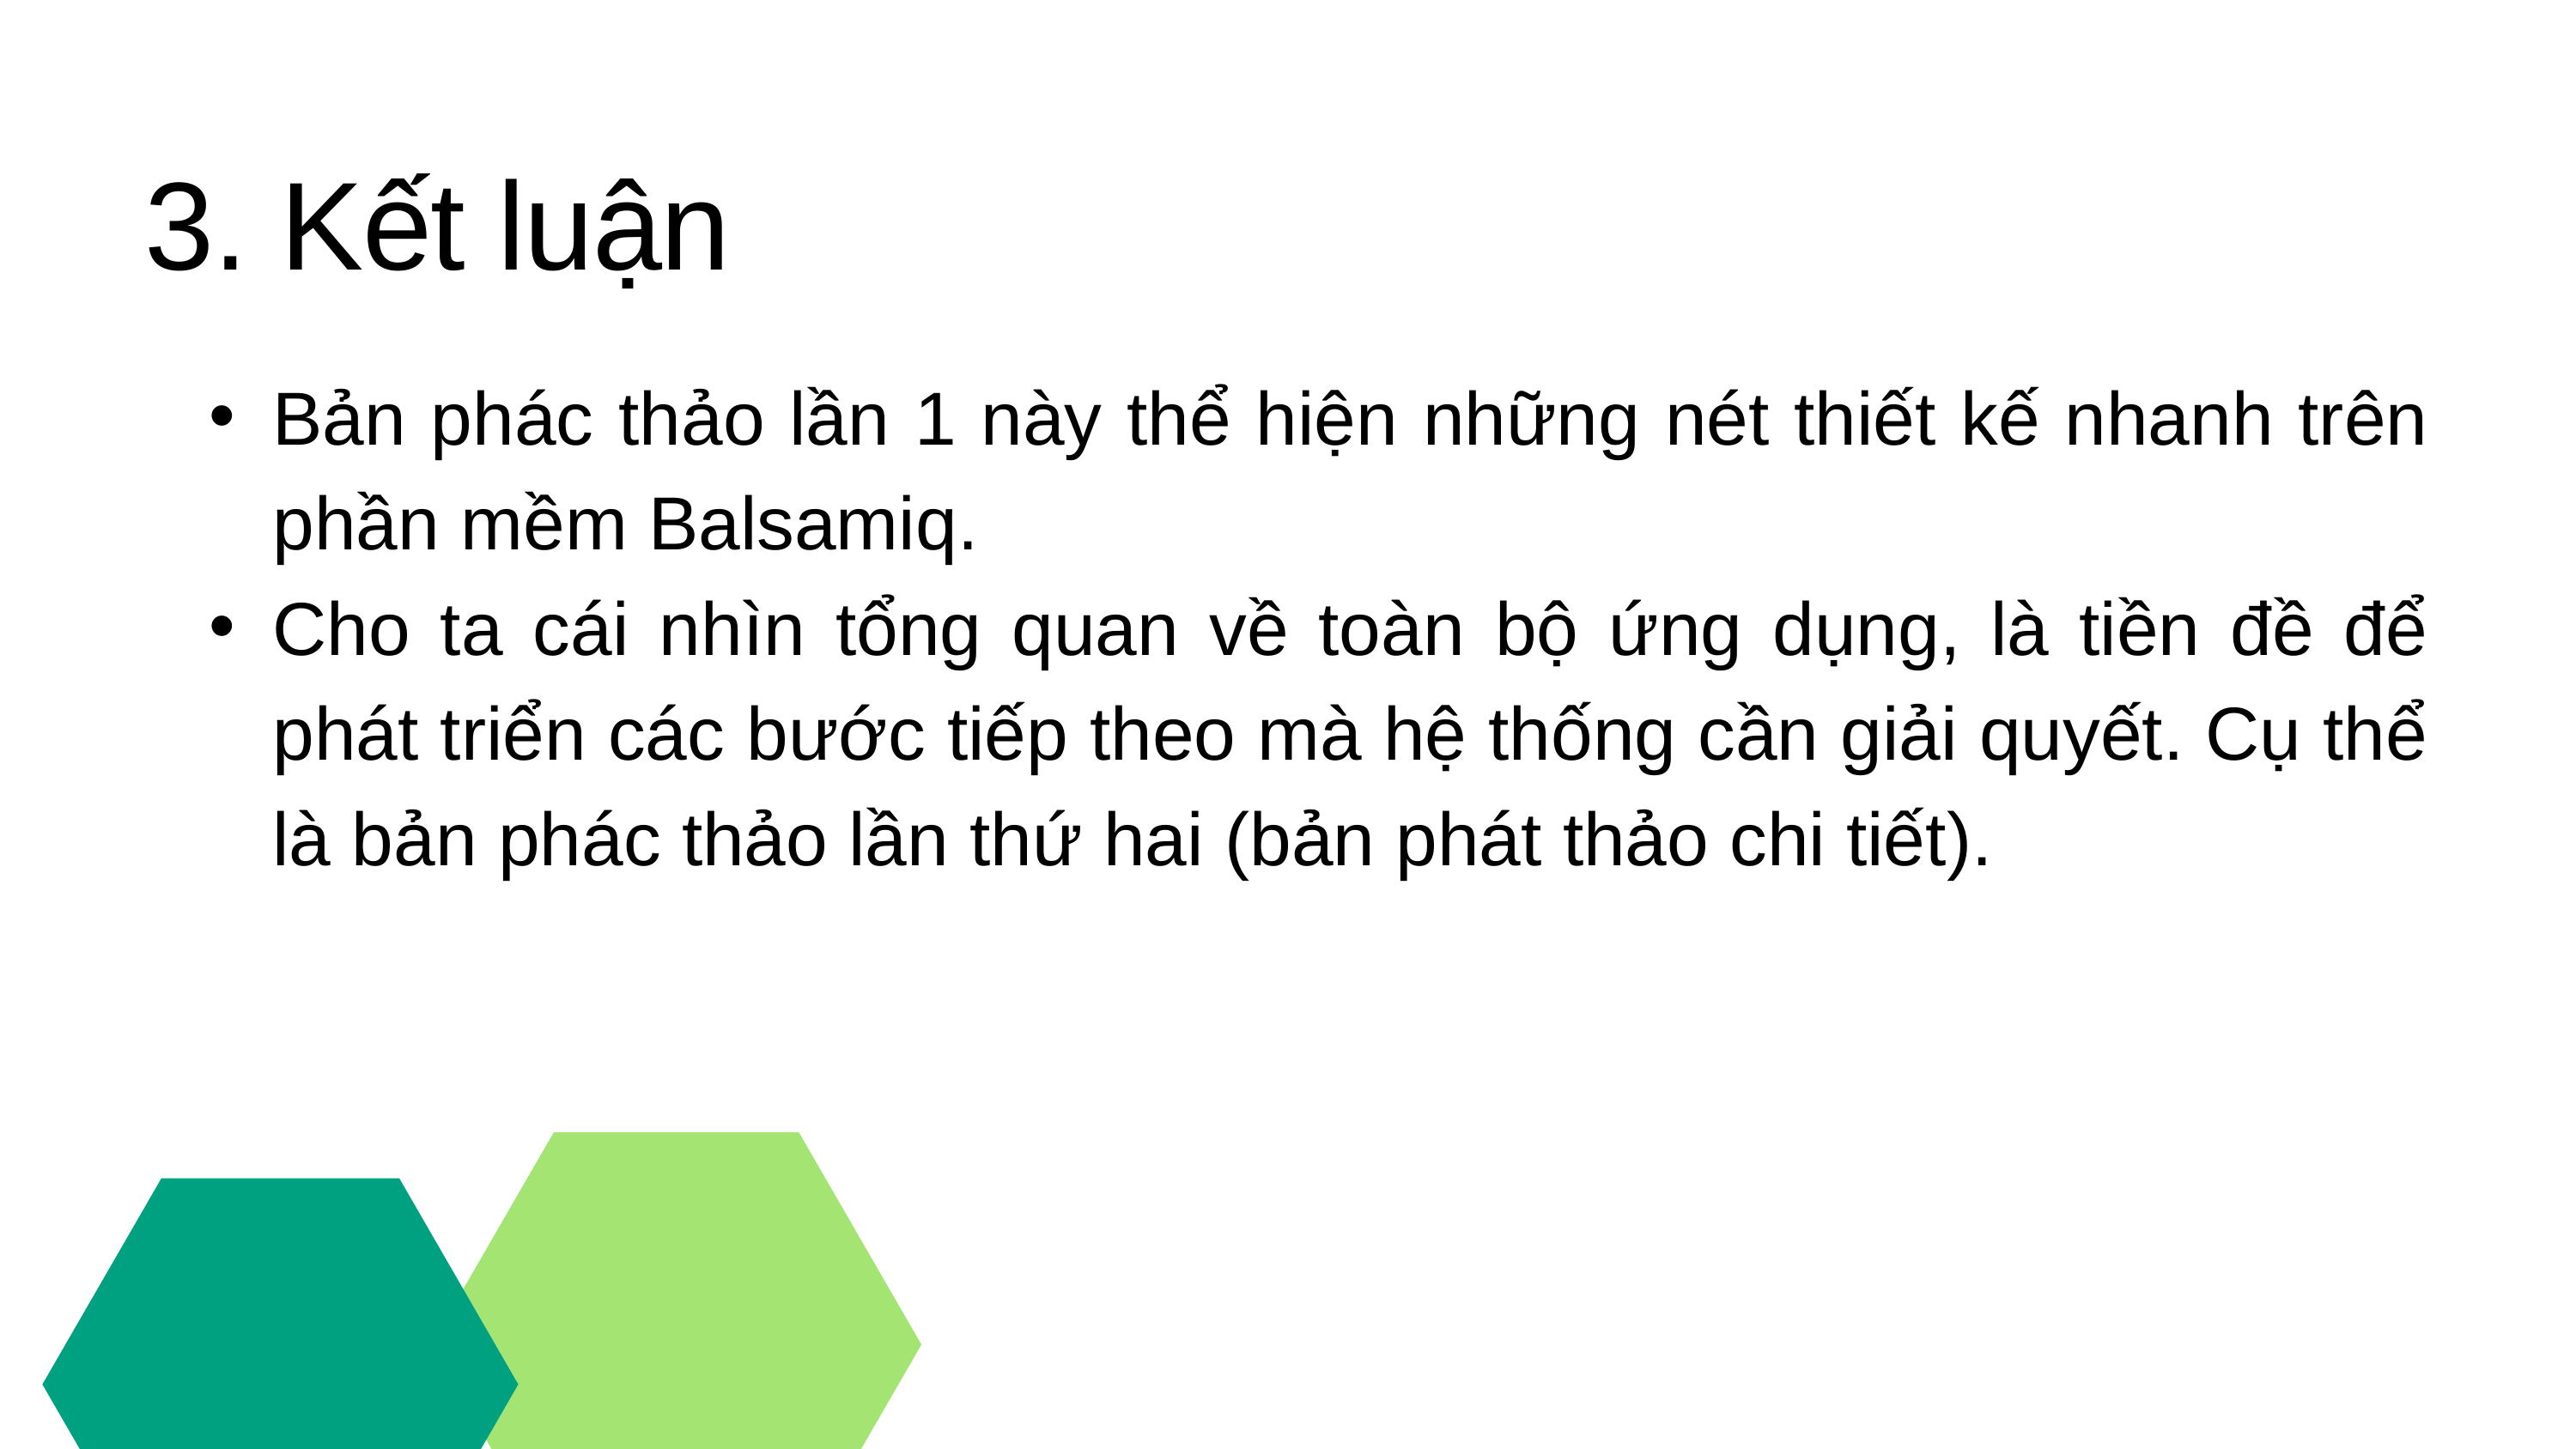

3. Kết luận
Bản phác thảo lần 1 này thể hiện những nét thiết kế nhanh trên phần mềm Balsamiq.
Cho ta cái nhìn tổng quan về toàn bộ ứng dụng, là tiền đề để phát triển các bước tiếp theo mà hệ thống cần giải quyết. Cụ thể là bản phác thảo lần thứ hai (bản phát thảo chi tiết).